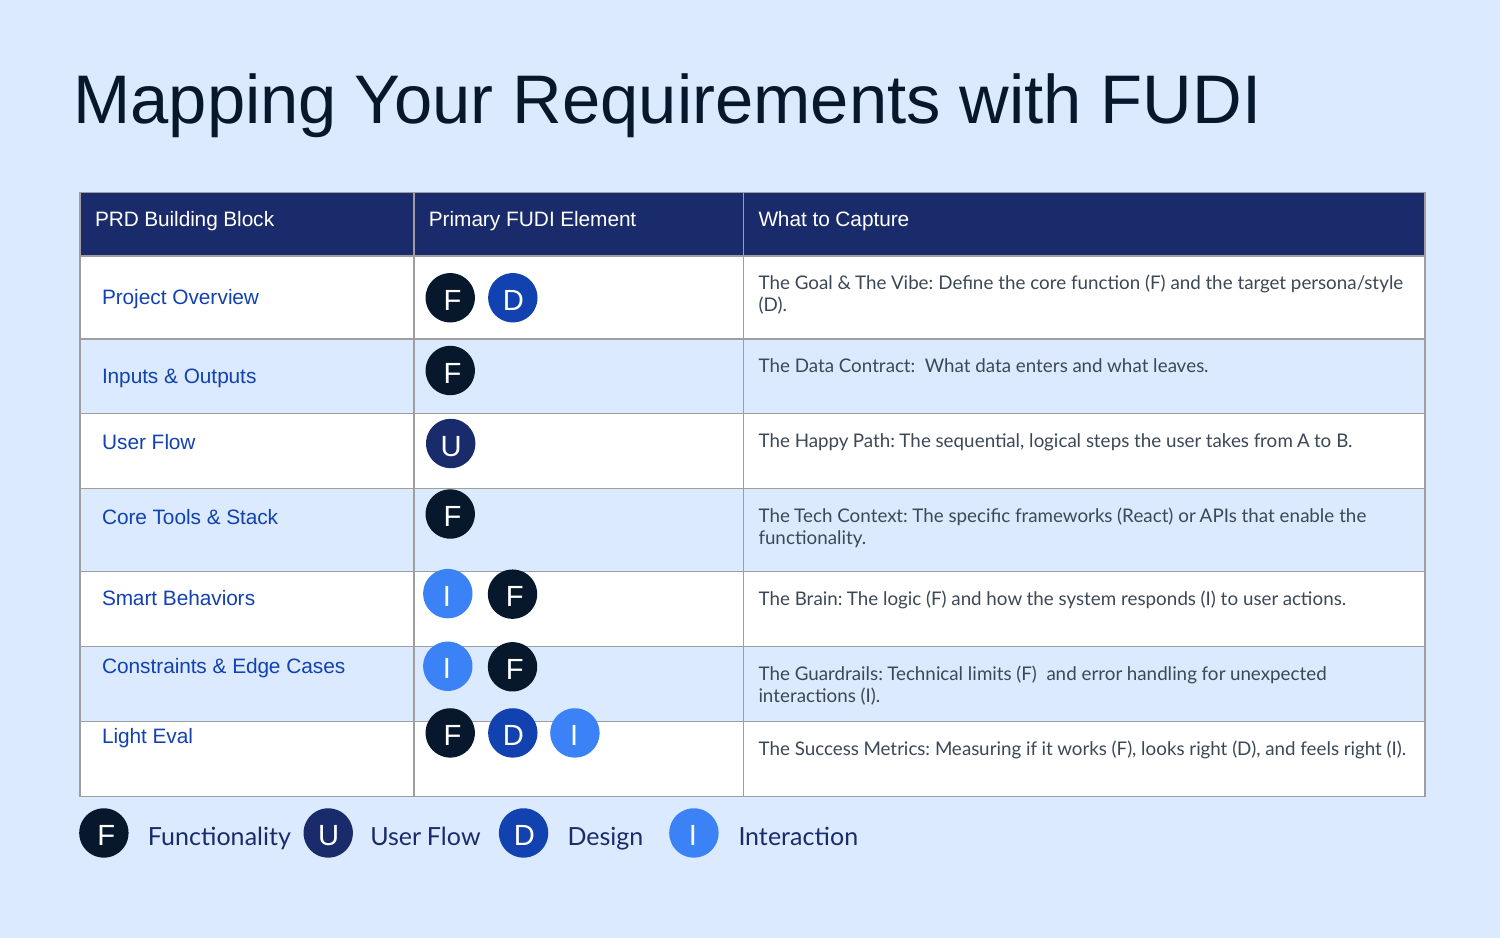

Mapping Your Requirements with FUDI
| PRD Building Block | Primary FUDI Element | What to Capture |
| --- | --- | --- |
|  |  | The Goal & The Vibe: Define the core function (F) and the target persona/style (D). |
|  |  | The Data Contract: What data enters and what leaves. |
|  |  | The Happy Path: The sequential, logical steps the user takes from A to B. |
|  |  | The Tech Context: The specific frameworks (React) or APIs that enable the functionality. |
|  |  | The Brain: The logic (F) and how the system responds (I) to user actions. |
|  |  | The Guardrails: Technical limits (F) and error handling for unexpected interactions (I). |
|  |  | The Success Metrics: Measuring if it works (F), looks right (D), and feels right (I). |
F

D

Project Overview
F

Inputs & Outputs
U

User Flow
F

Core Tools & Stack
I

F

Smart Behaviors
I

F

Constraints & Edge Cases
I

F

D

Light Eval
F    Functionality
U    User Flow
D    Design
I     Interaction